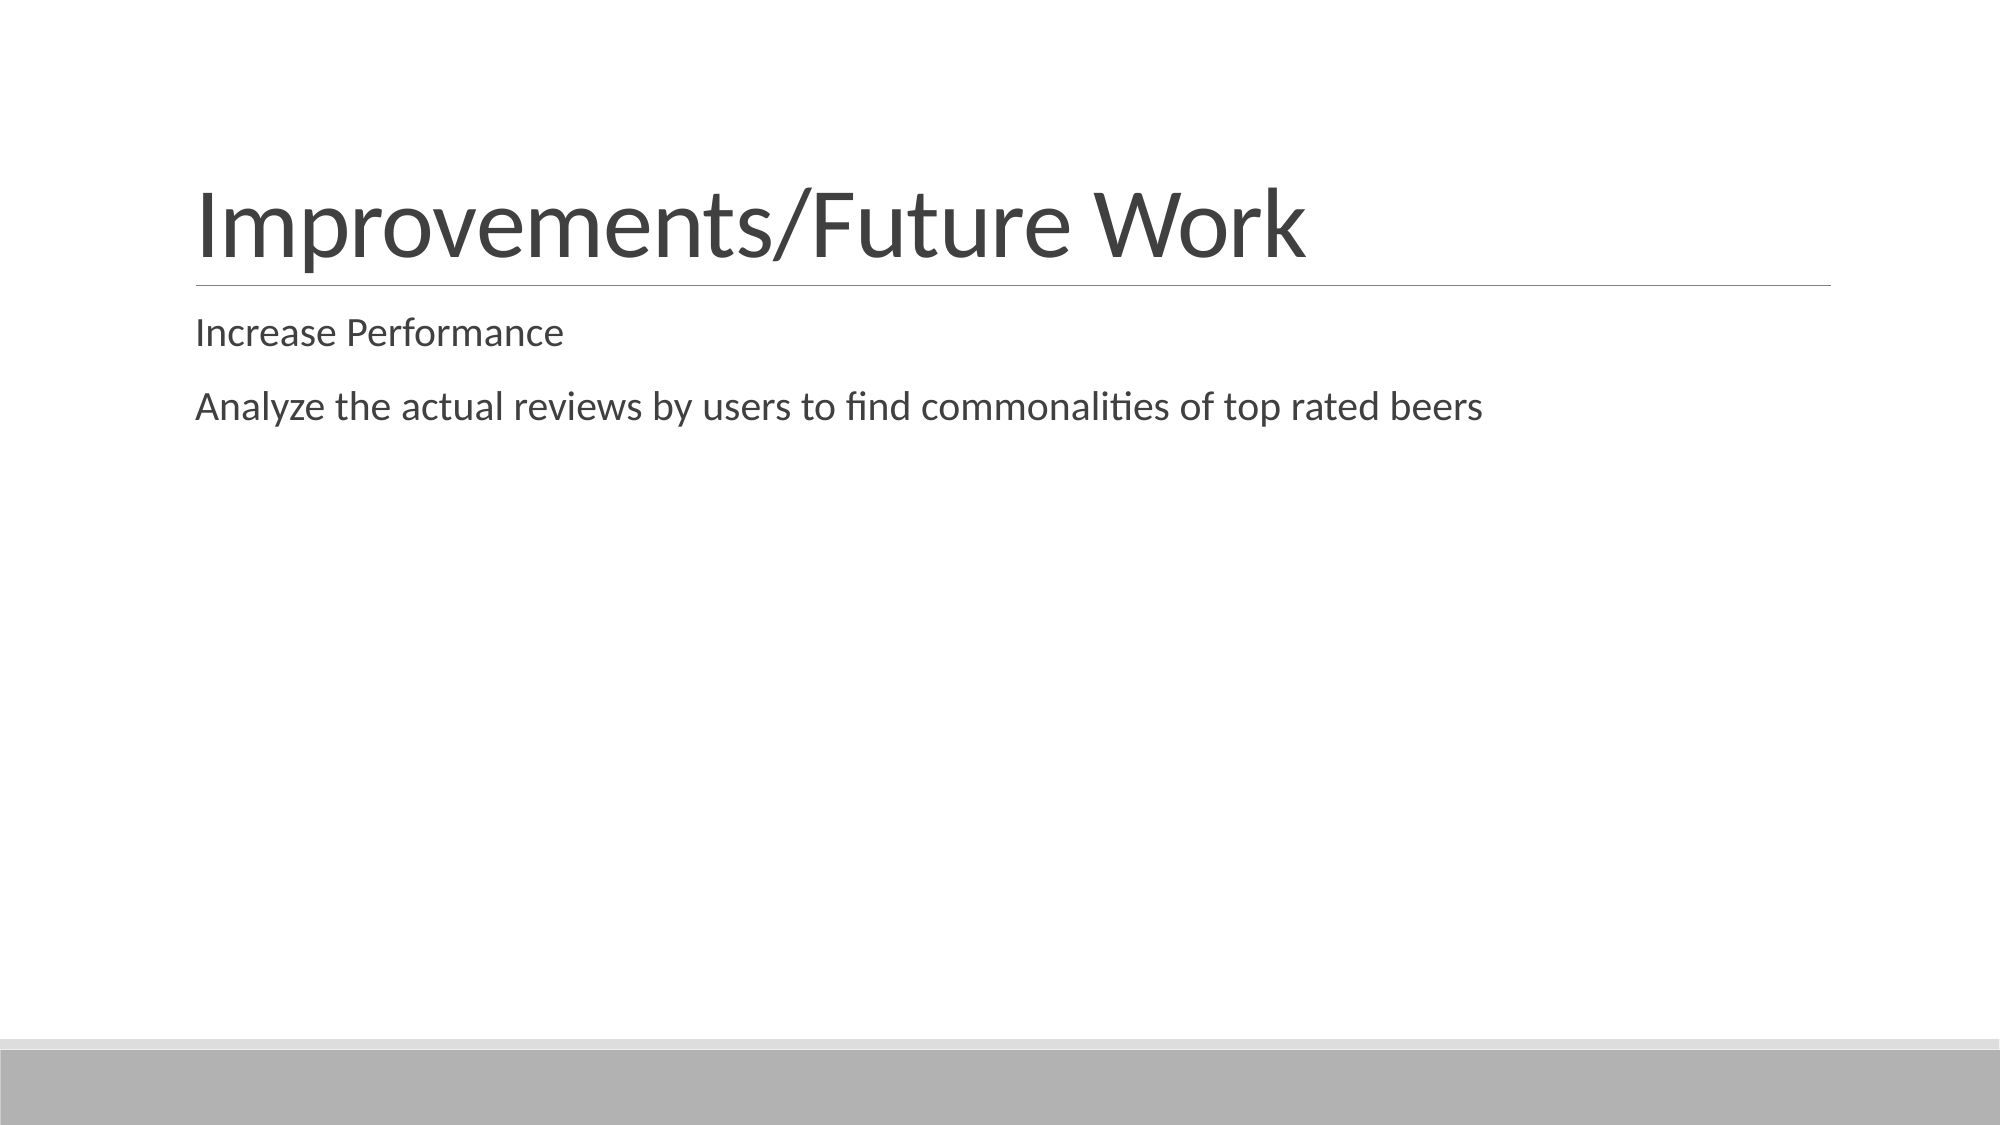

# Improvements/Future Work
Increase Performance
Analyze the actual reviews by users to find commonalities of top rated beers